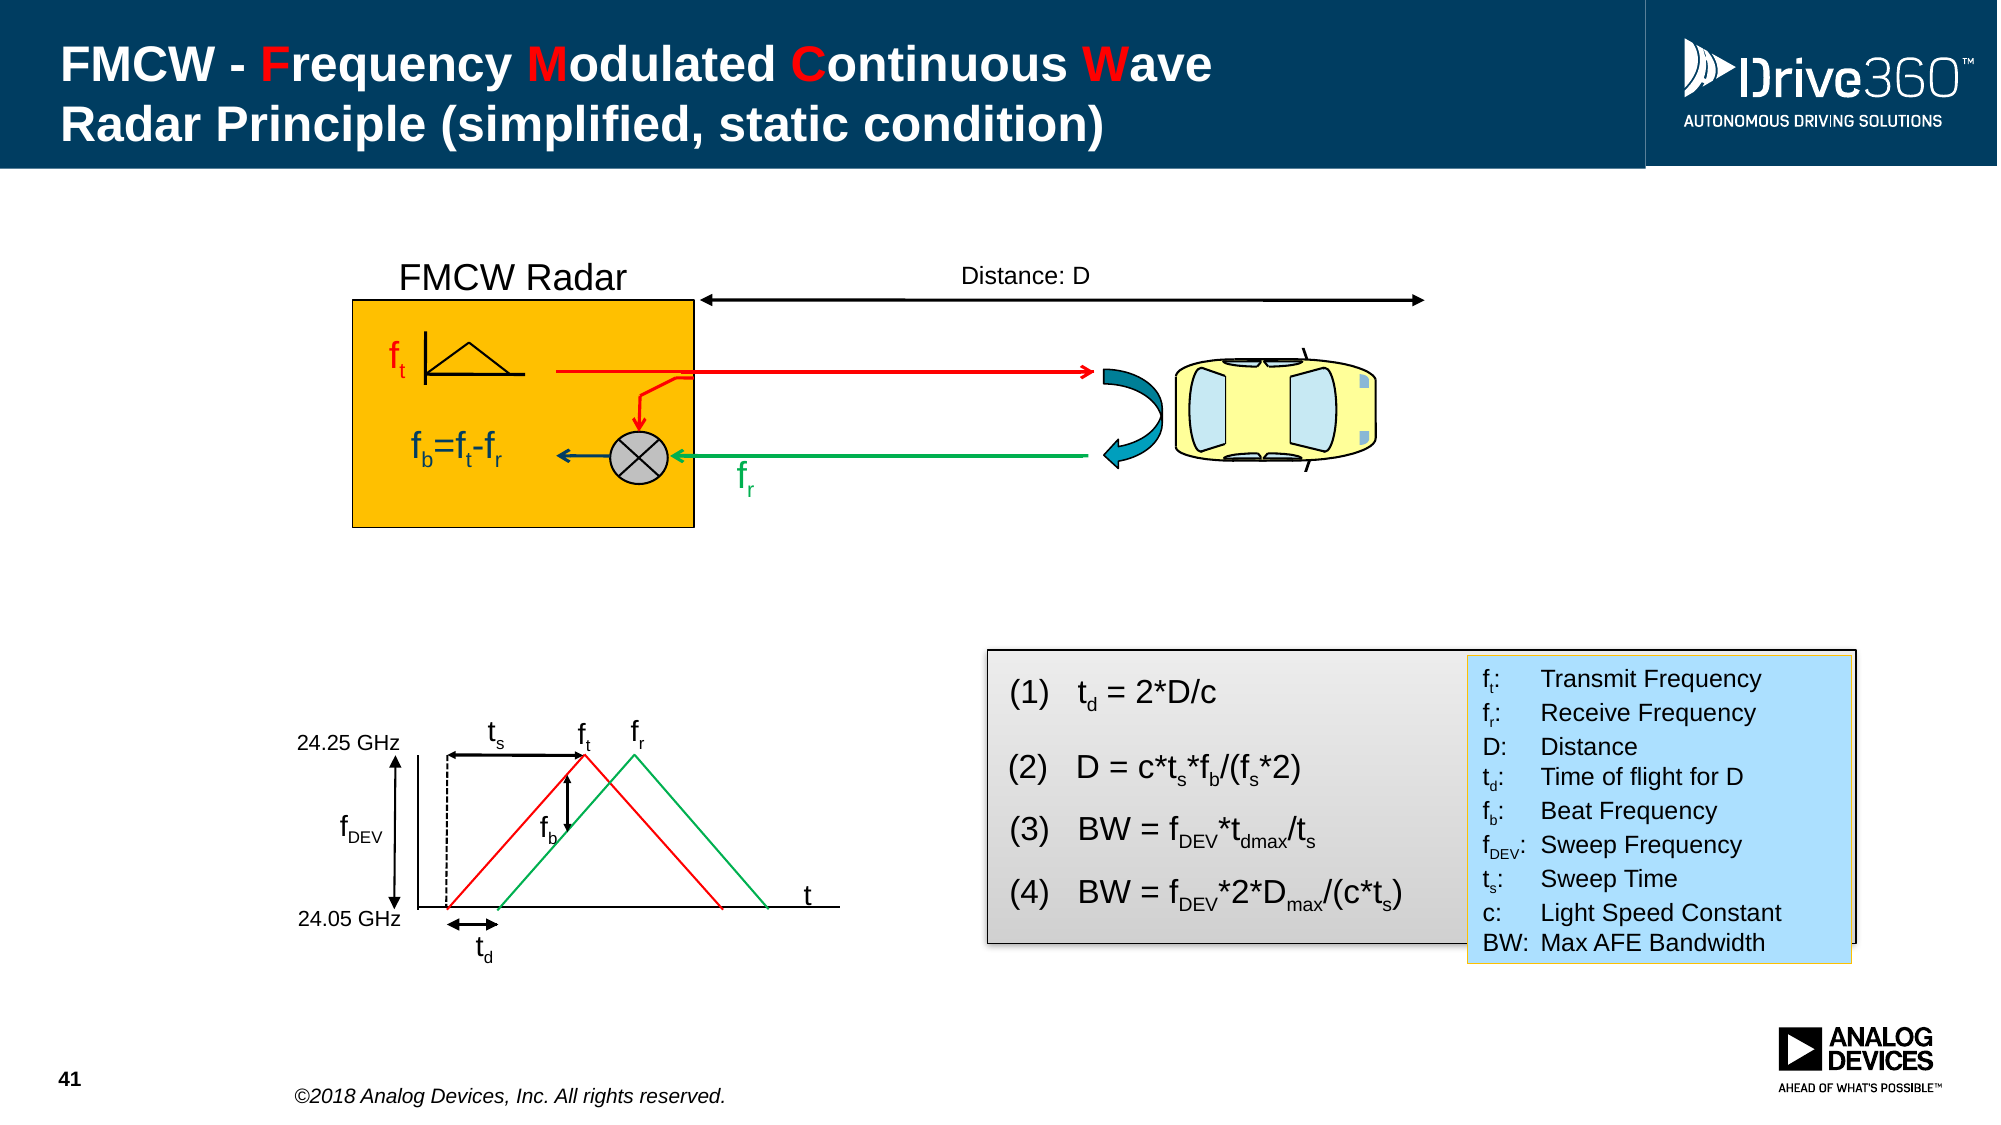

# FMCW - Frequency Modulated Continuous Wave Radar Principle (simplified, static condition)
FMCW Radar
Distance: D

ft

fb=ft-fr

fr

ft: 	Transmit Frequency
fr: 	Receive Frequency
D: 	Distance
td:	Time of flight for D
fb: 	Beat Frequency
fDEV: 	Sweep Frequency
ts: 	Sweep Time
c: 	Light Speed Constant
BW:	Max AFE Bandwidth
(1)   td = 2*D/c
(2)   D = c*ts*fb/(fs*2)
(3)   BW = fDEV*tdmax/ts
(4)   BW = fDEV*2*Dmax/(c*ts)
ts
fr
ft
24.25 GHz
fDEV
fb
t
24.05 GHz
td
41
©2018 Analog Devices, Inc. All rights reserved.